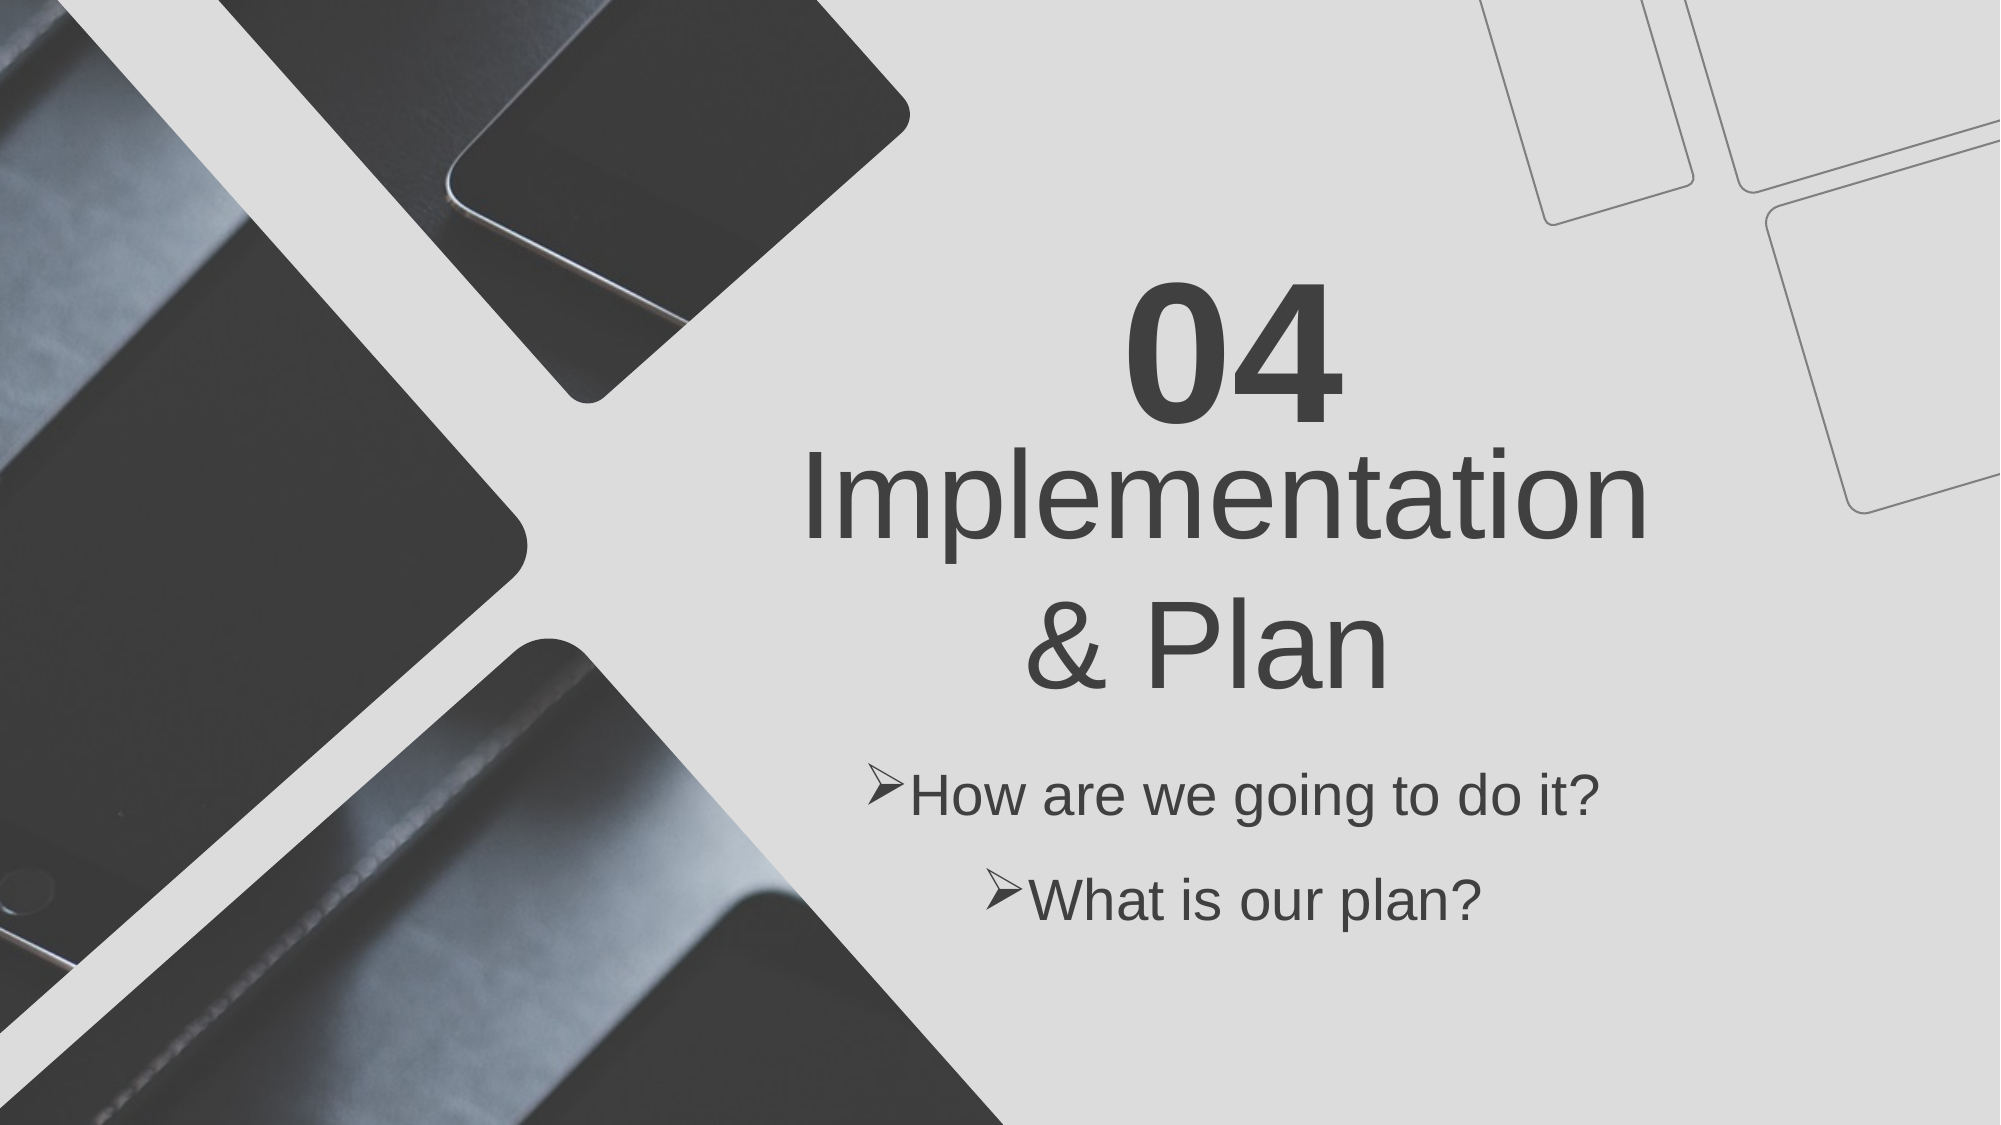

04
Implementation & Plan
How are we going to do it?
What is our plan?